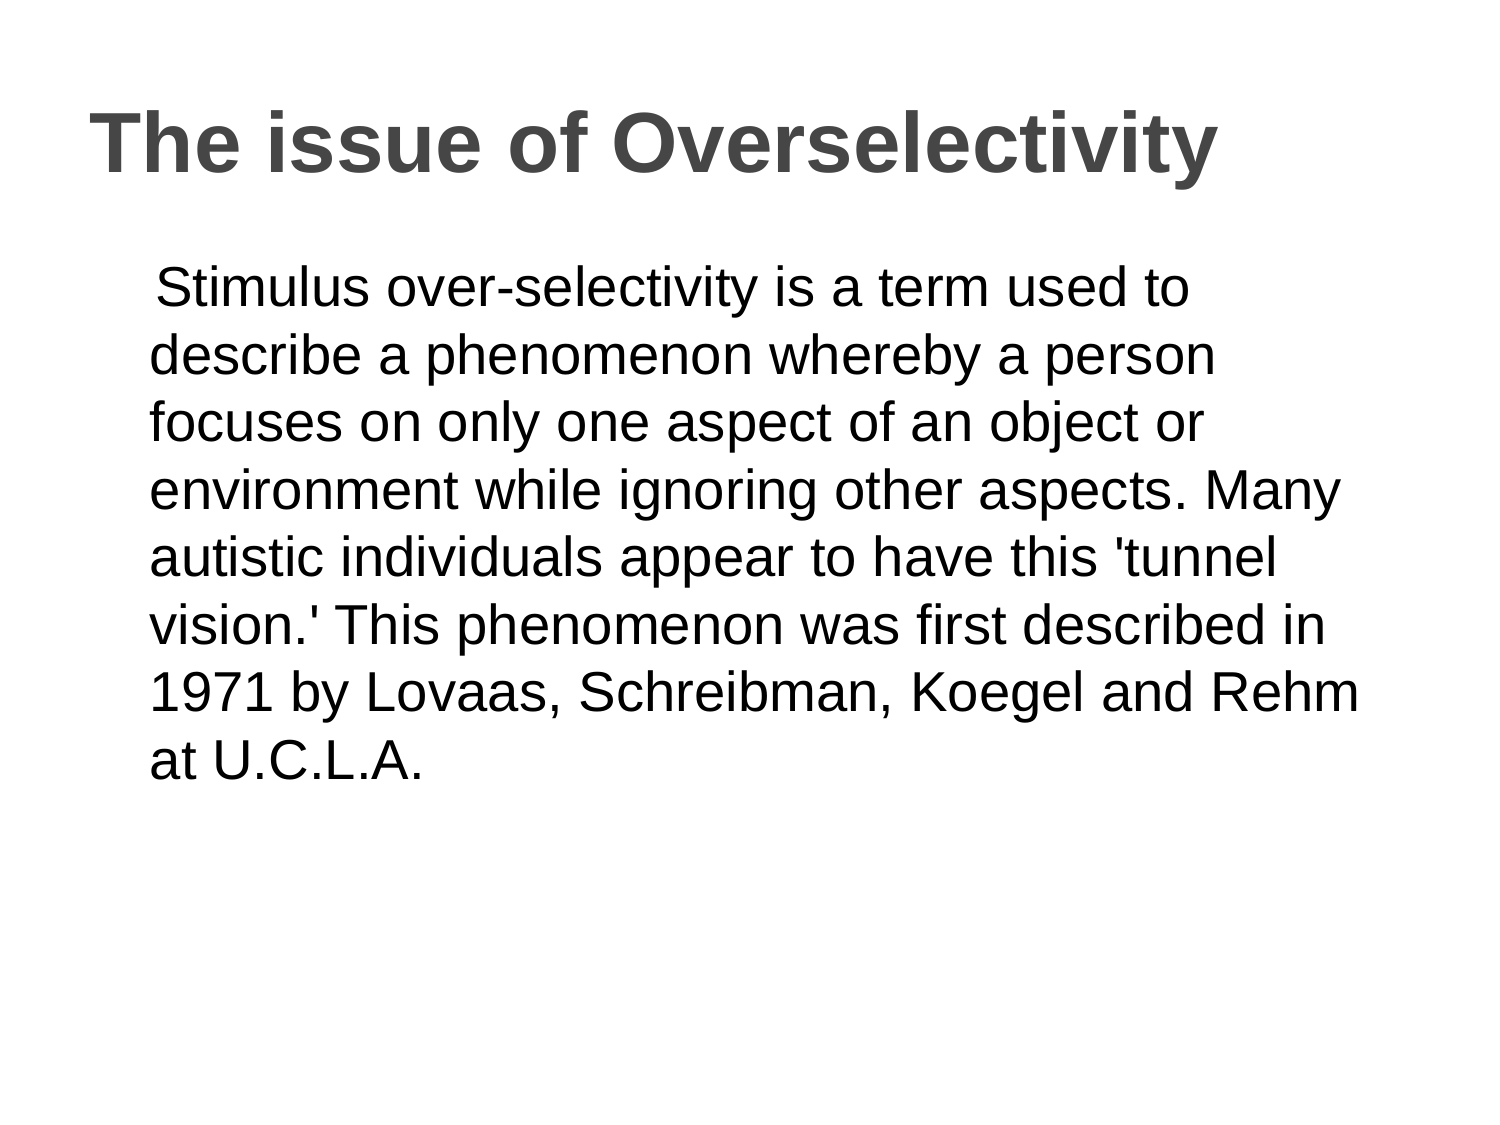

# The issue of Overselectivity
   Stimulus over-selectivity is a term used to describe a phenomenon whereby a person focuses on only one aspect of an object or environment while ignoring other aspects. Many autistic individuals appear to have this 'tunnel vision.' This phenomenon was first described in 1971 by Lovaas, Schreibman, Koegel and Rehm at U.C.L.A.